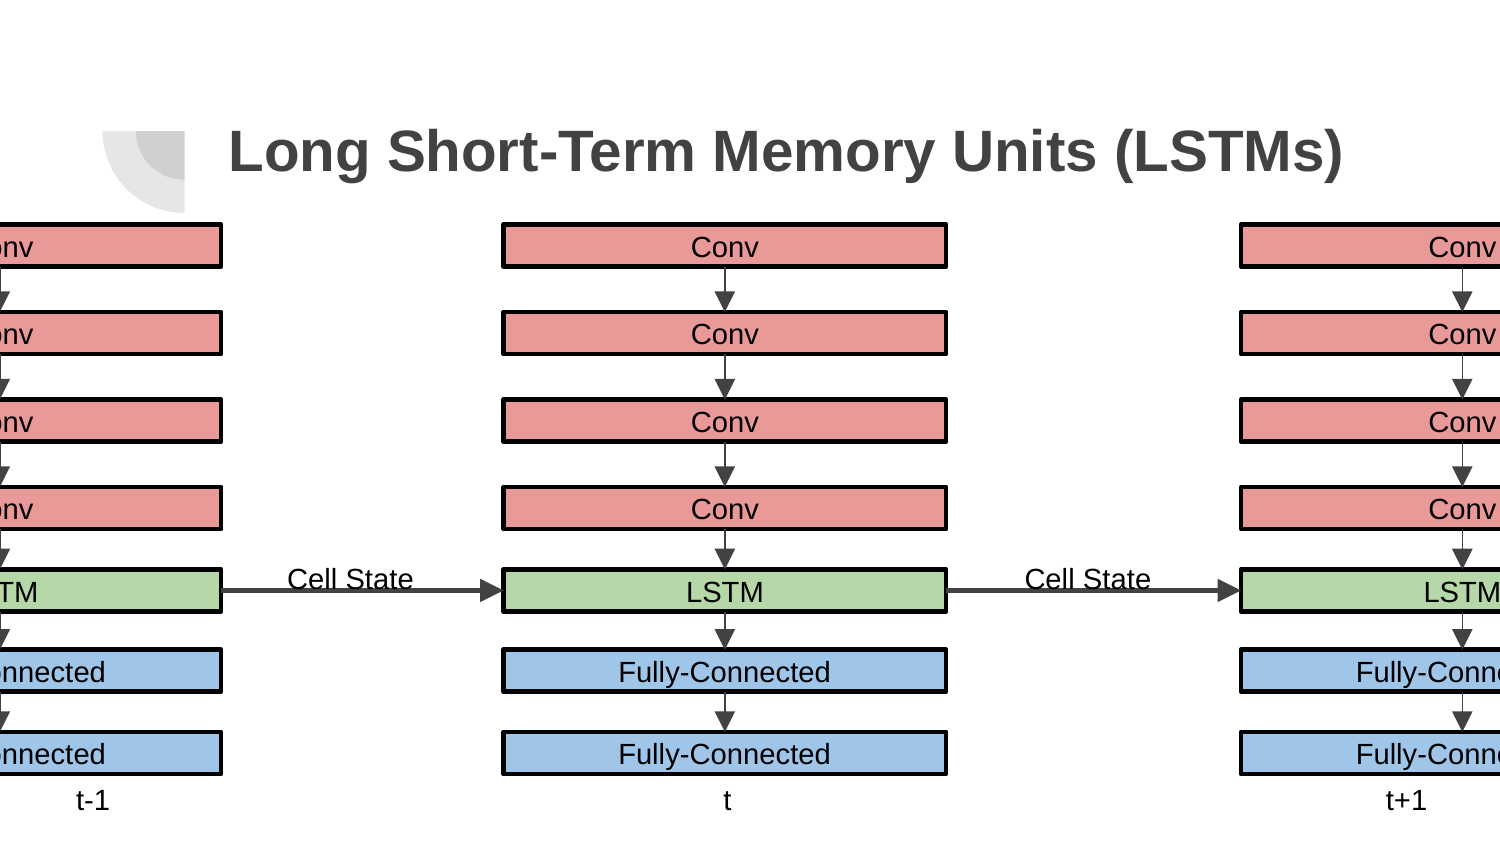

# Long Short-Term Memory Units (LSTMs)
Conv
Conv
Conv
Conv
LSTM
Fully-Connected
Fully-Connected
Conv
Conv
Conv
Conv
LSTM
Fully-Connected
Fully-Connected
Conv
Conv
Conv
Conv
LSTM
Fully-Connected
Fully-Connected
Cell State
Cell State
t-1
t
t+1